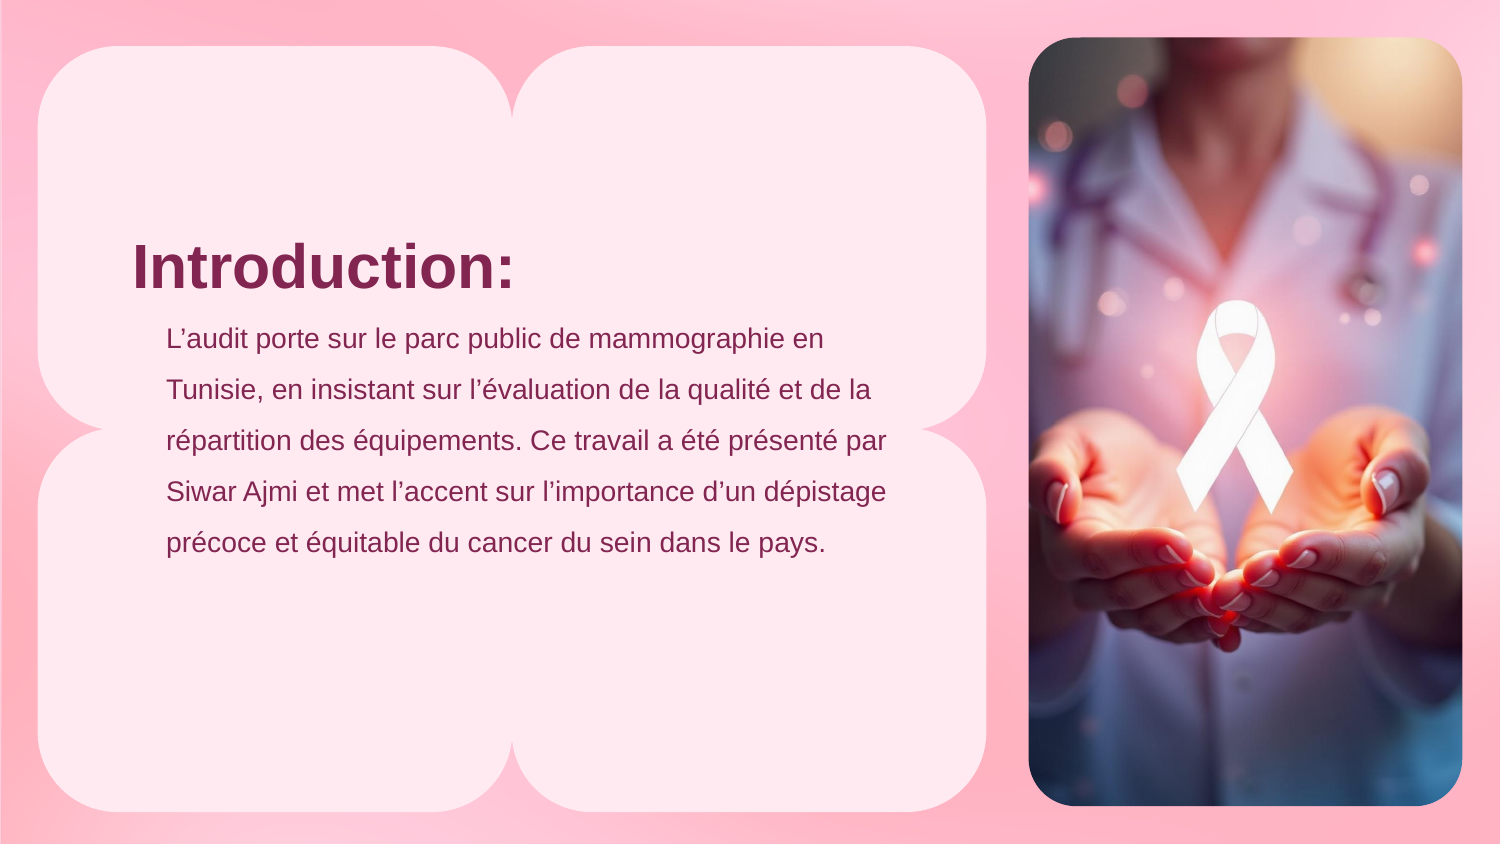

# Introduction:
L’audit porte sur le parc public de mammographie en Tunisie, en insistant sur l’évaluation de la qualité et de la répartition des équipements. Ce travail a été présenté par Siwar Ajmi et met l’accent sur l’importance d’un dépistage précoce et équitable du cancer du sein dans le pays.